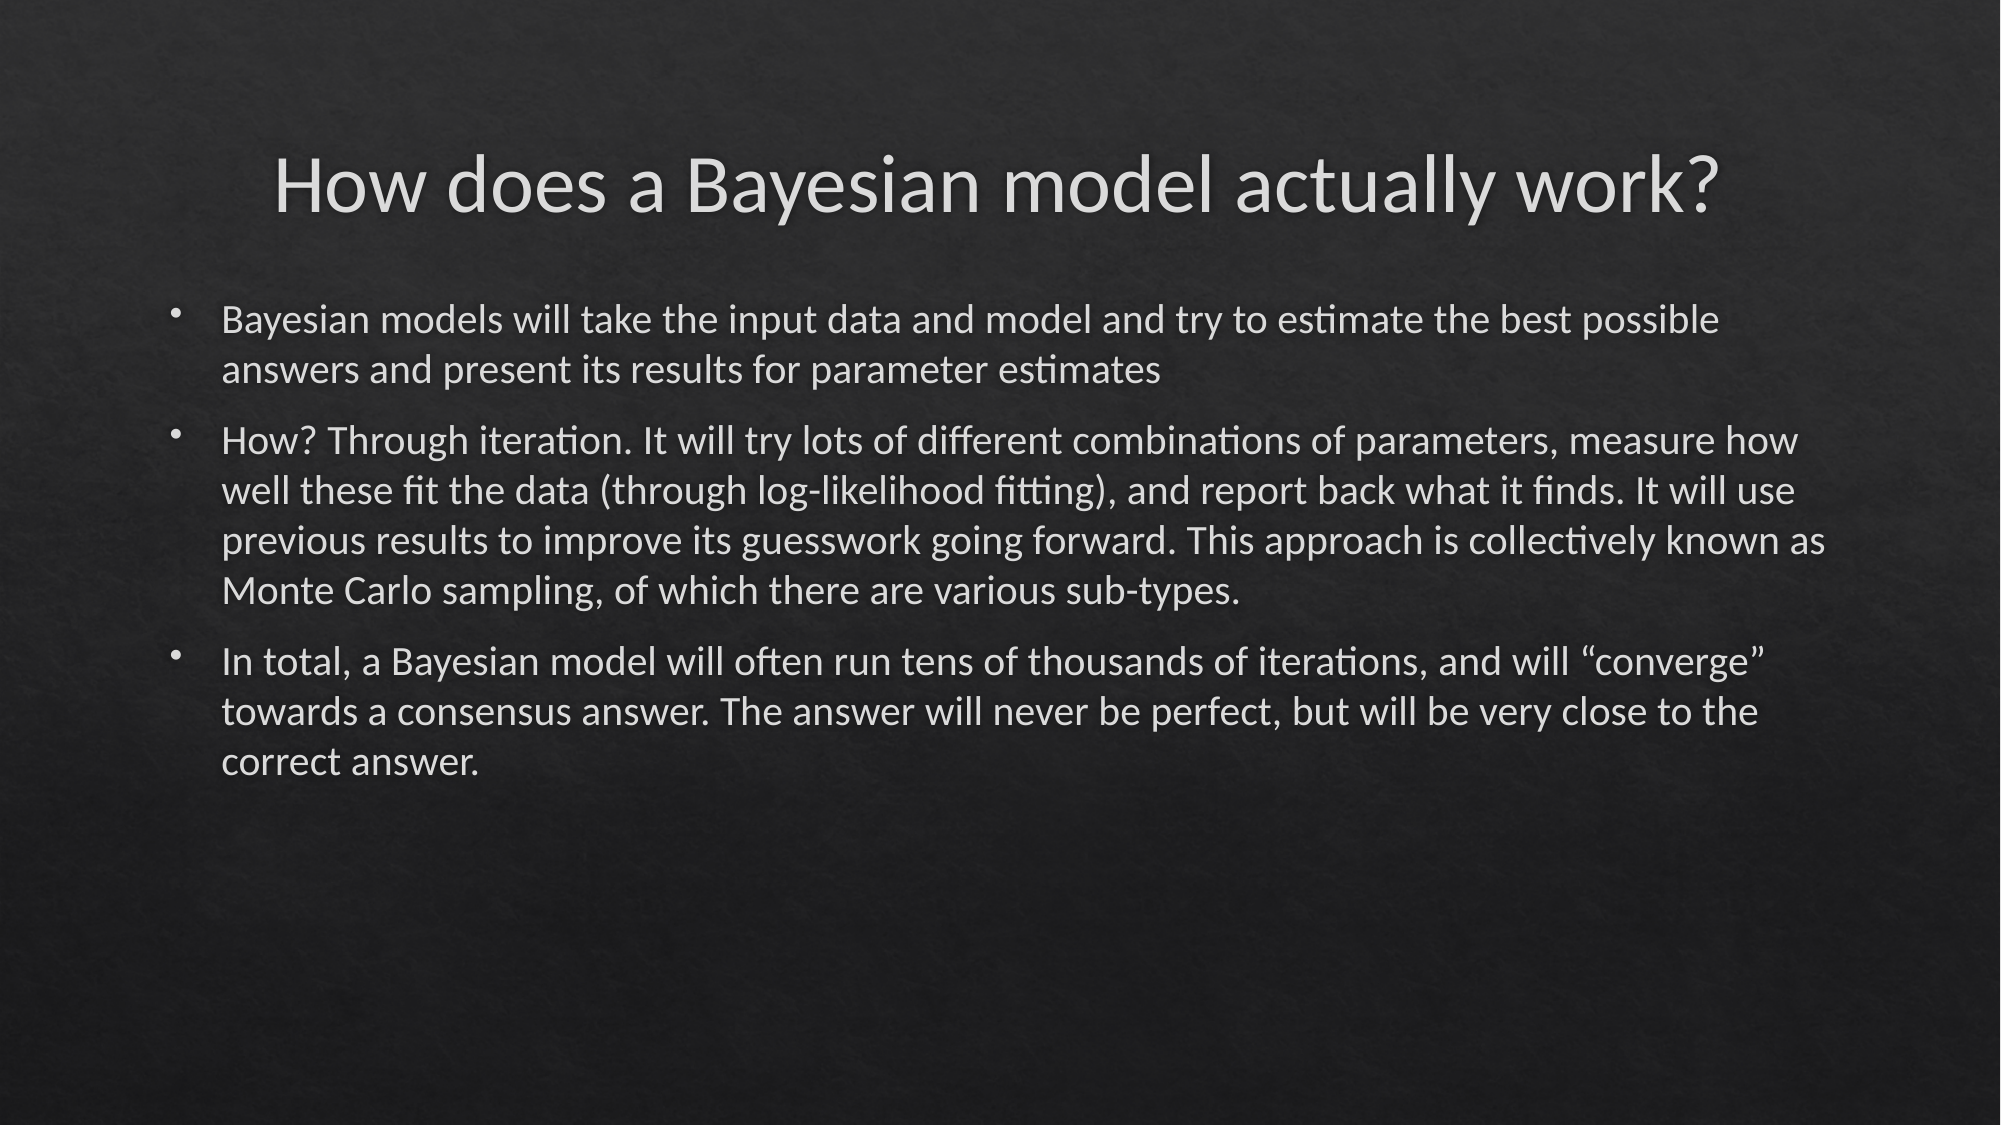

# How does a Bayesian model actually work?
Bayesian models will take the input data and model and try to estimate the best possible answers and present its results for parameter estimates
How? Through iteration. It will try lots of different combinations of parameters, measure how well these fit the data (through log-likelihood fitting), and report back what it finds. It will use previous results to improve its guesswork going forward. This approach is collectively known as Monte Carlo sampling, of which there are various sub-types.
In total, a Bayesian model will often run tens of thousands of iterations, and will “converge” towards a consensus answer. The answer will never be perfect, but will be very close to the correct answer.